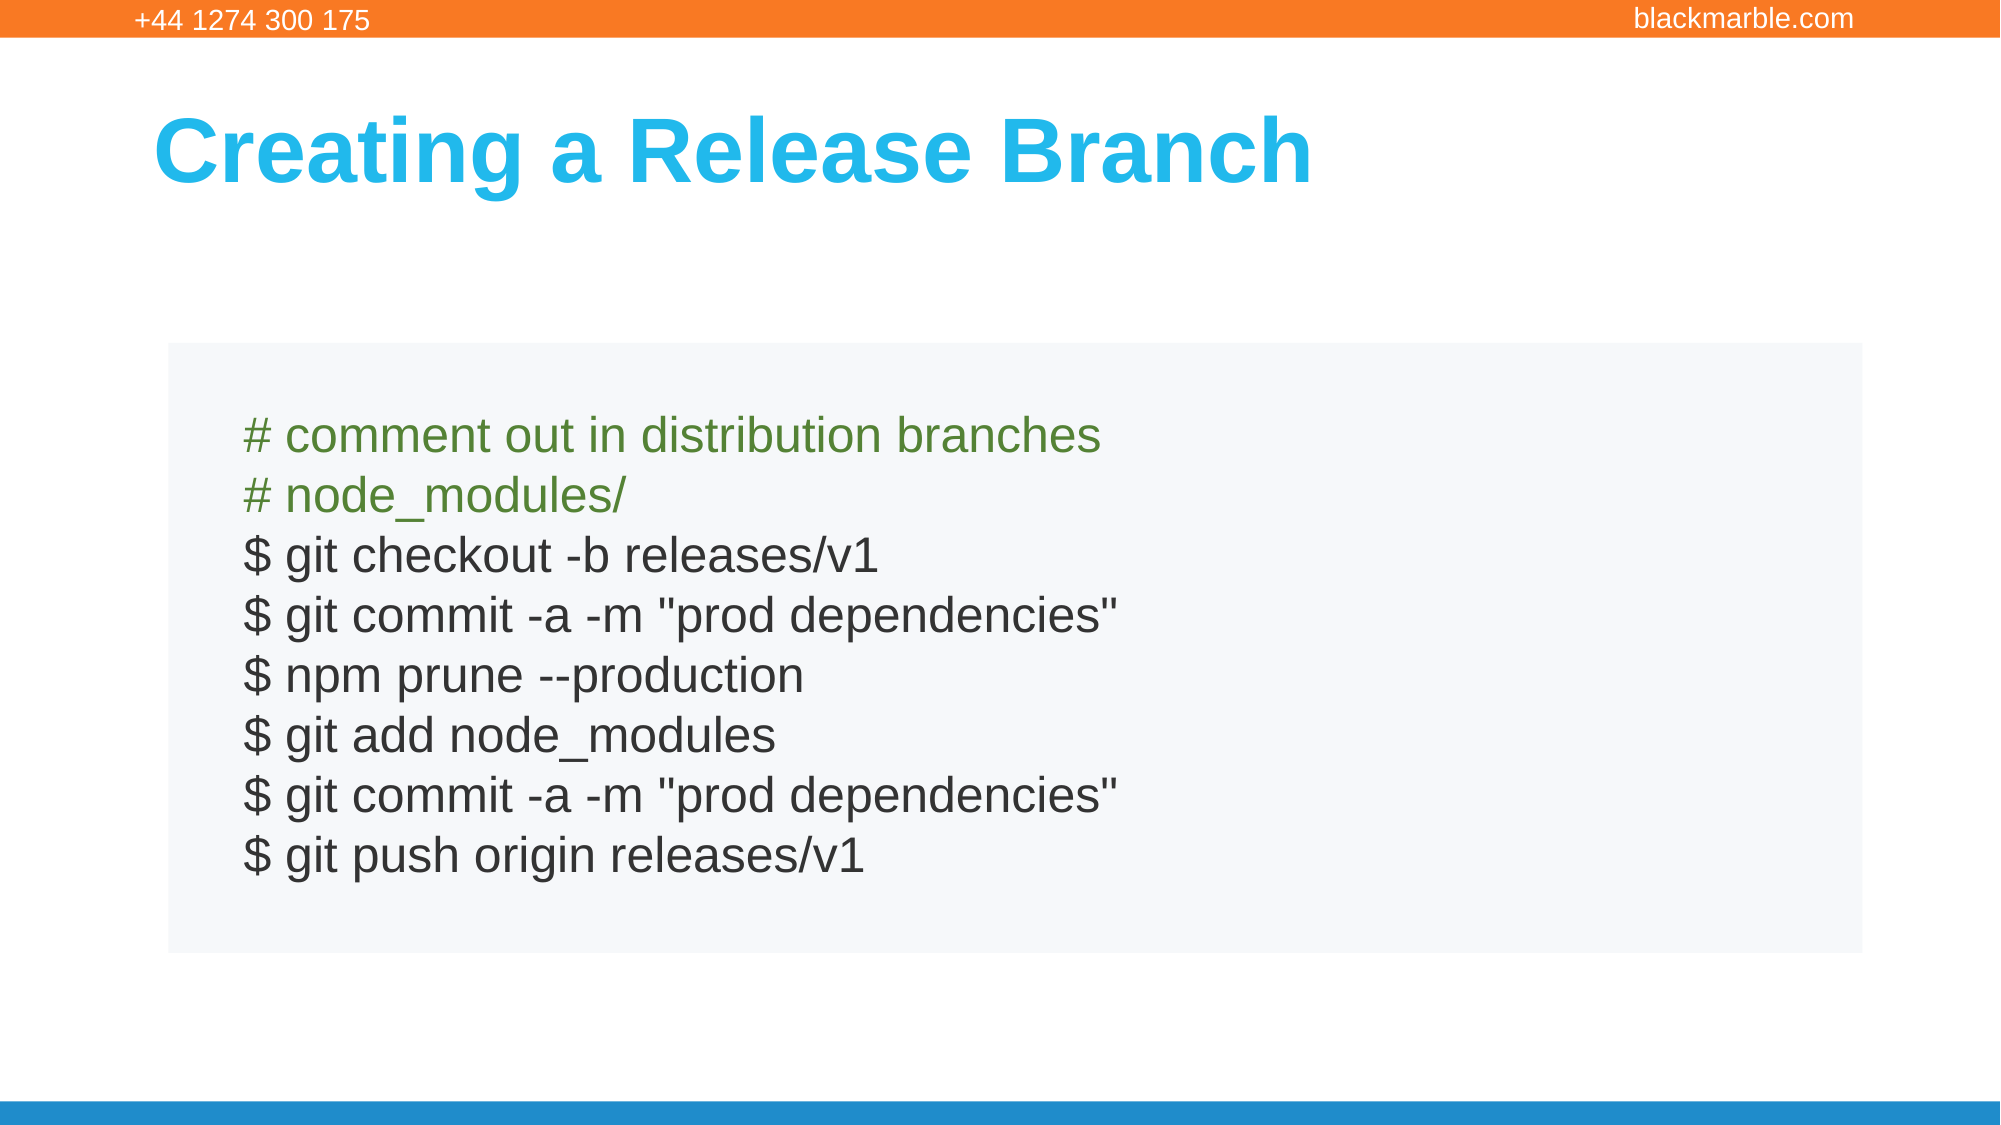

# Creating a Release Branch

# comment out in distribution branches
# node_modules/
$ git checkout -b releases/v1
$ git commit -a -m "prod dependencies"
$ npm prune --production
$ git add node_modules
$ git commit -a -m "prod dependencies"
$ git push origin releases/v1